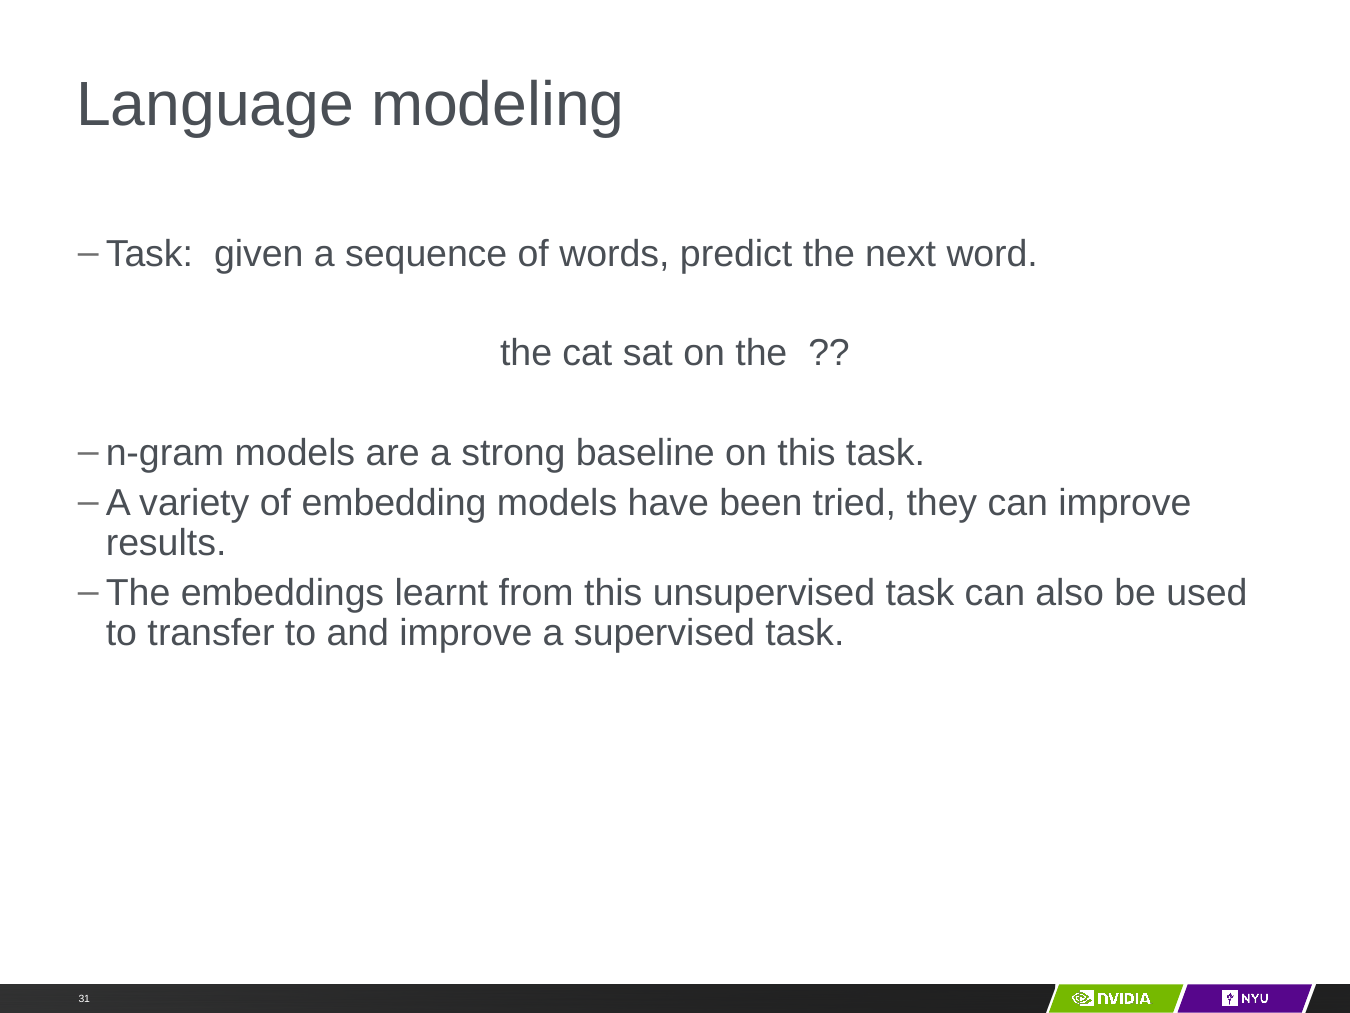

# Language modeling
Task:  given a sequence of words, predict the next word.

the cat sat on the  ??

n-gram models are a strong baseline on this task.
A variety of embedding models have been tried, they can improve  results.
The embeddings learnt from this unsupervised task can also be used  to transfer to and improve a supervised task.